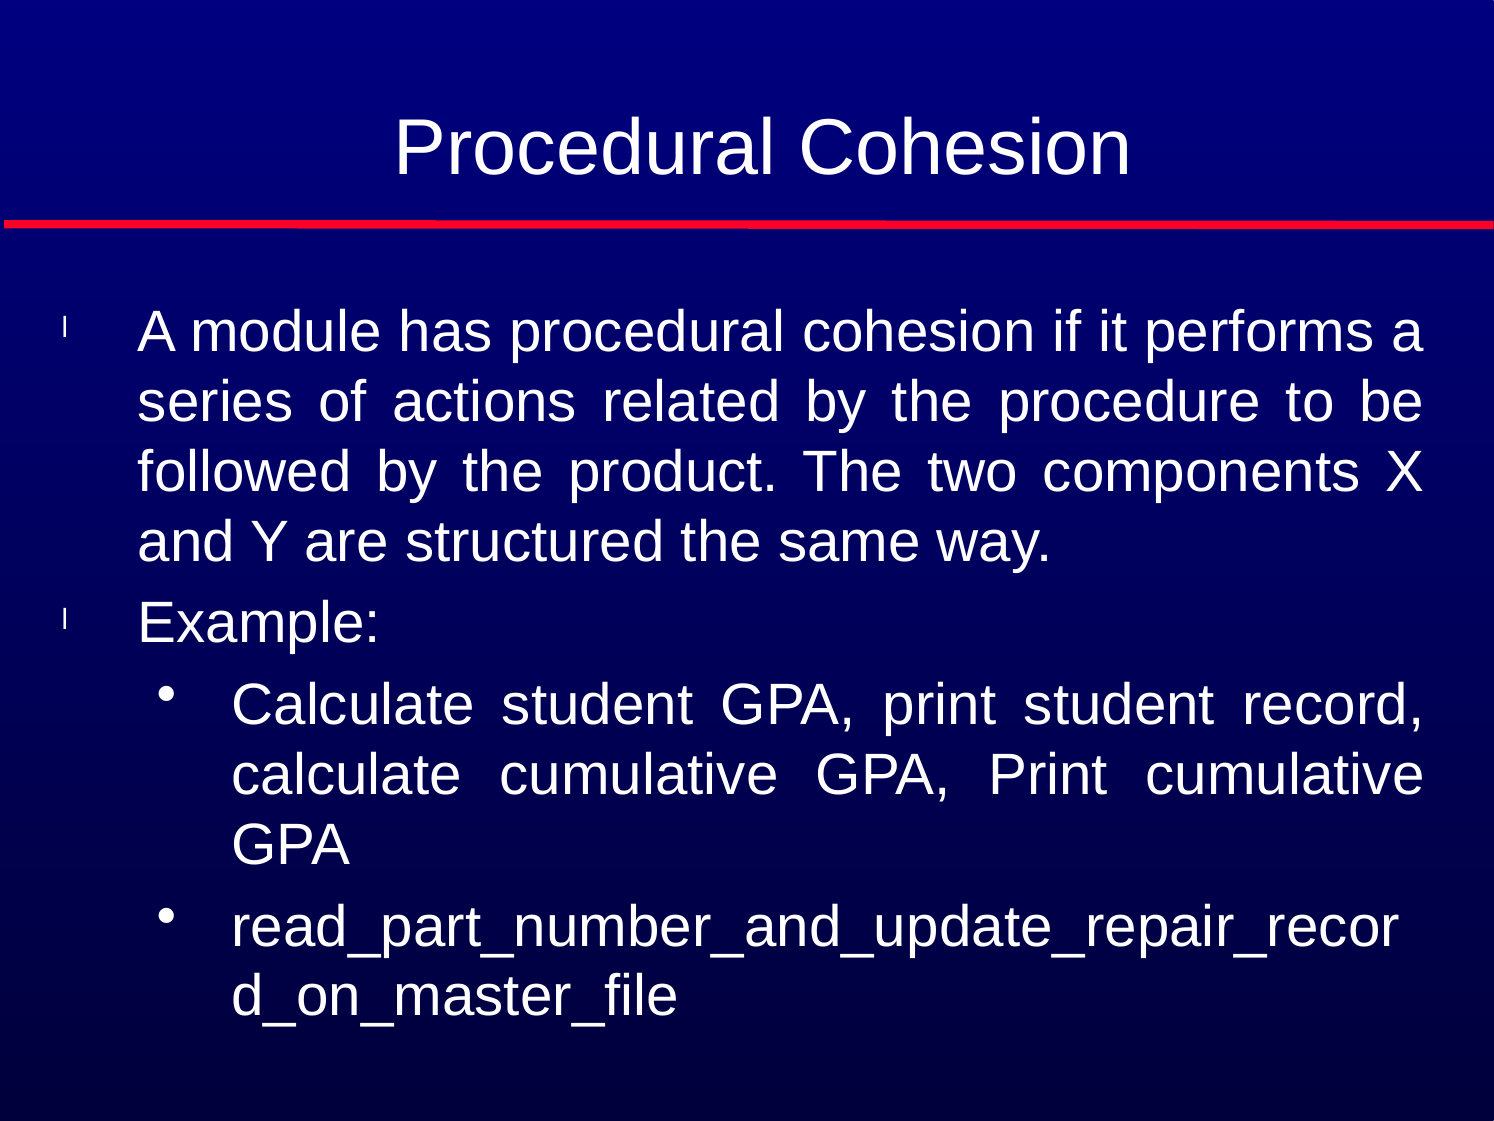

# Procedural Cohesion
A module has procedural cohesion if it performs a series of actions related by the procedure to be followed by the product. The two components X and Y are structured the same way.
Example:
Calculate student GPA, print student record, calculate cumulative GPA, Print cumulative GPA
read_part_number_and_update_repair_record_on_master_file